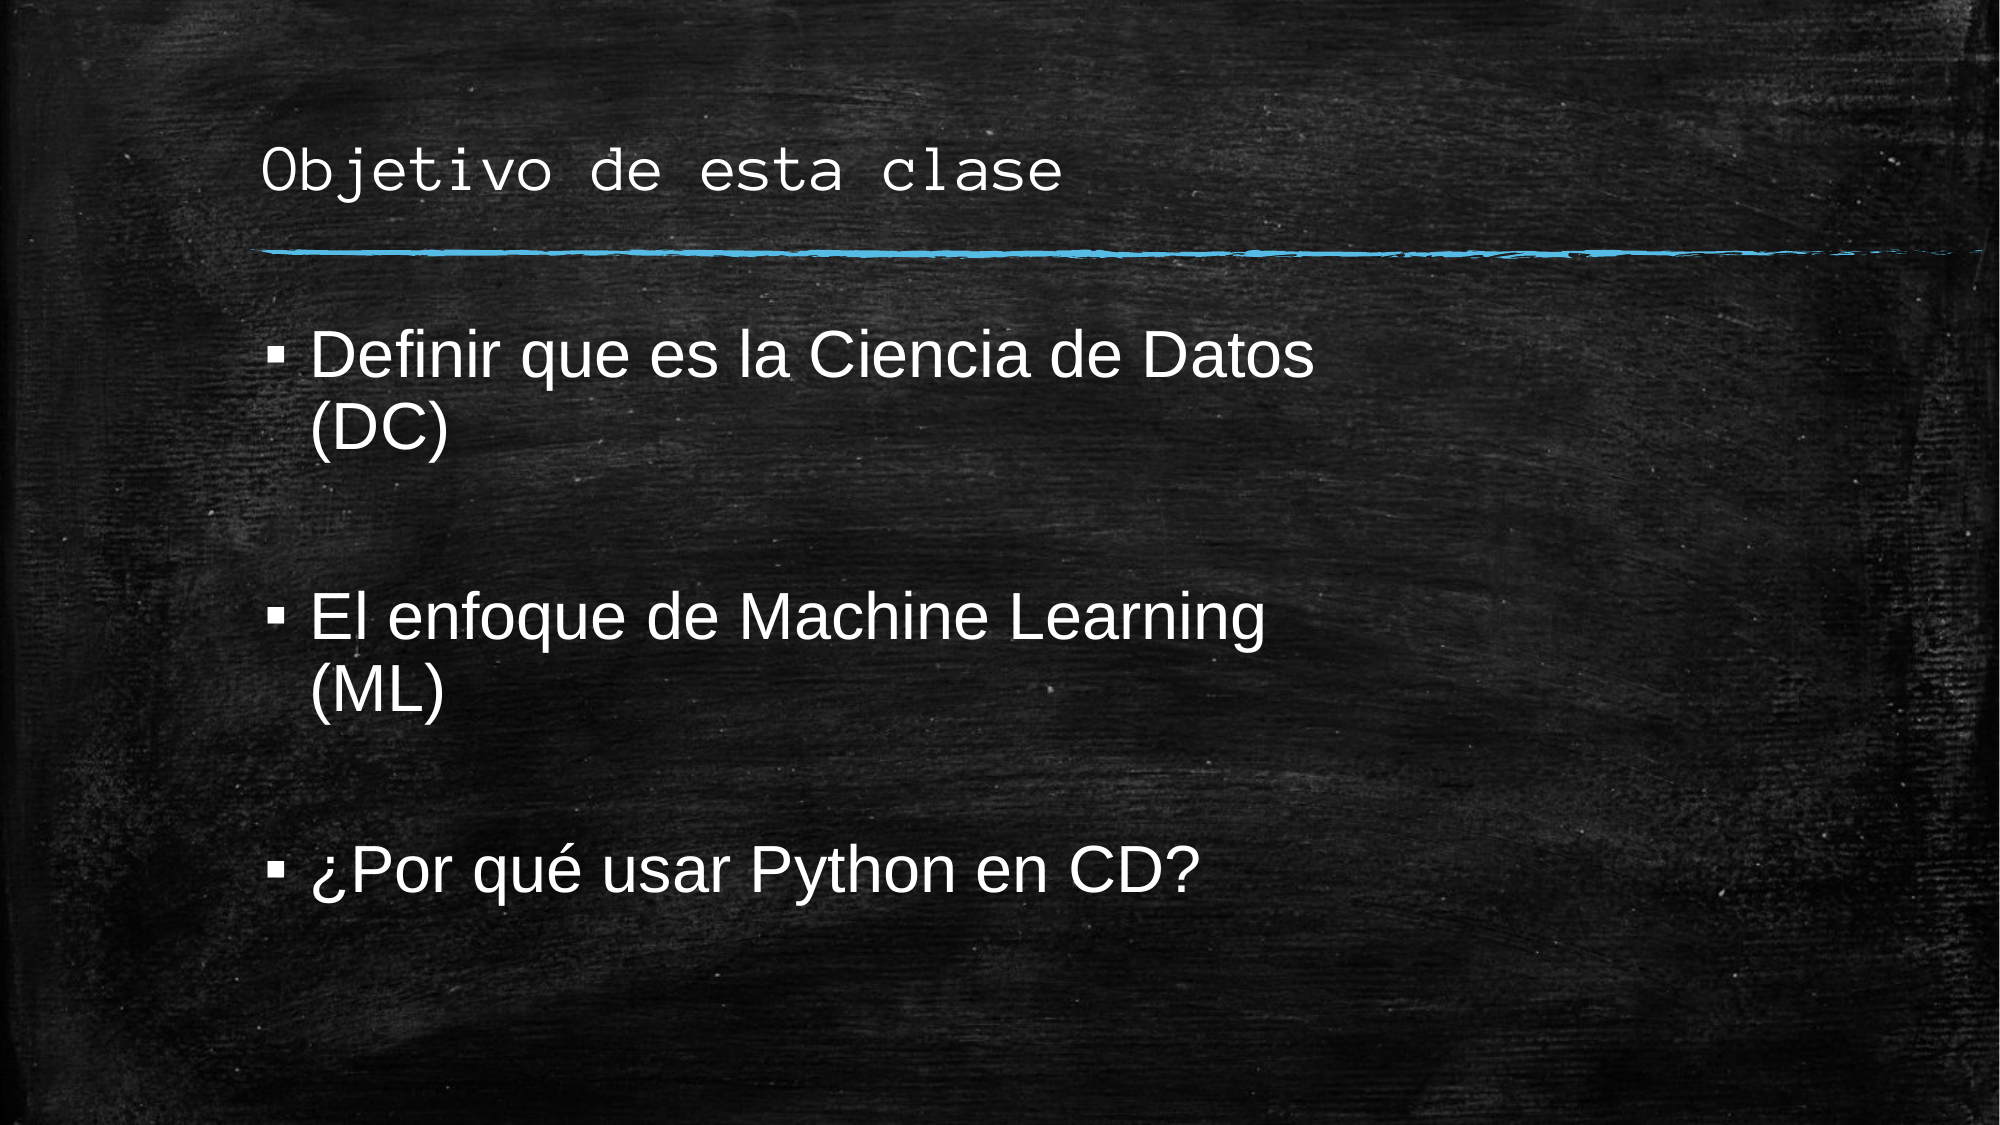

# Objetivo de esta clase
Definir que es la Ciencia de Datos (DC)
El enfoque de Machine Learning (ML)
¿Por qué usar Python en CD?